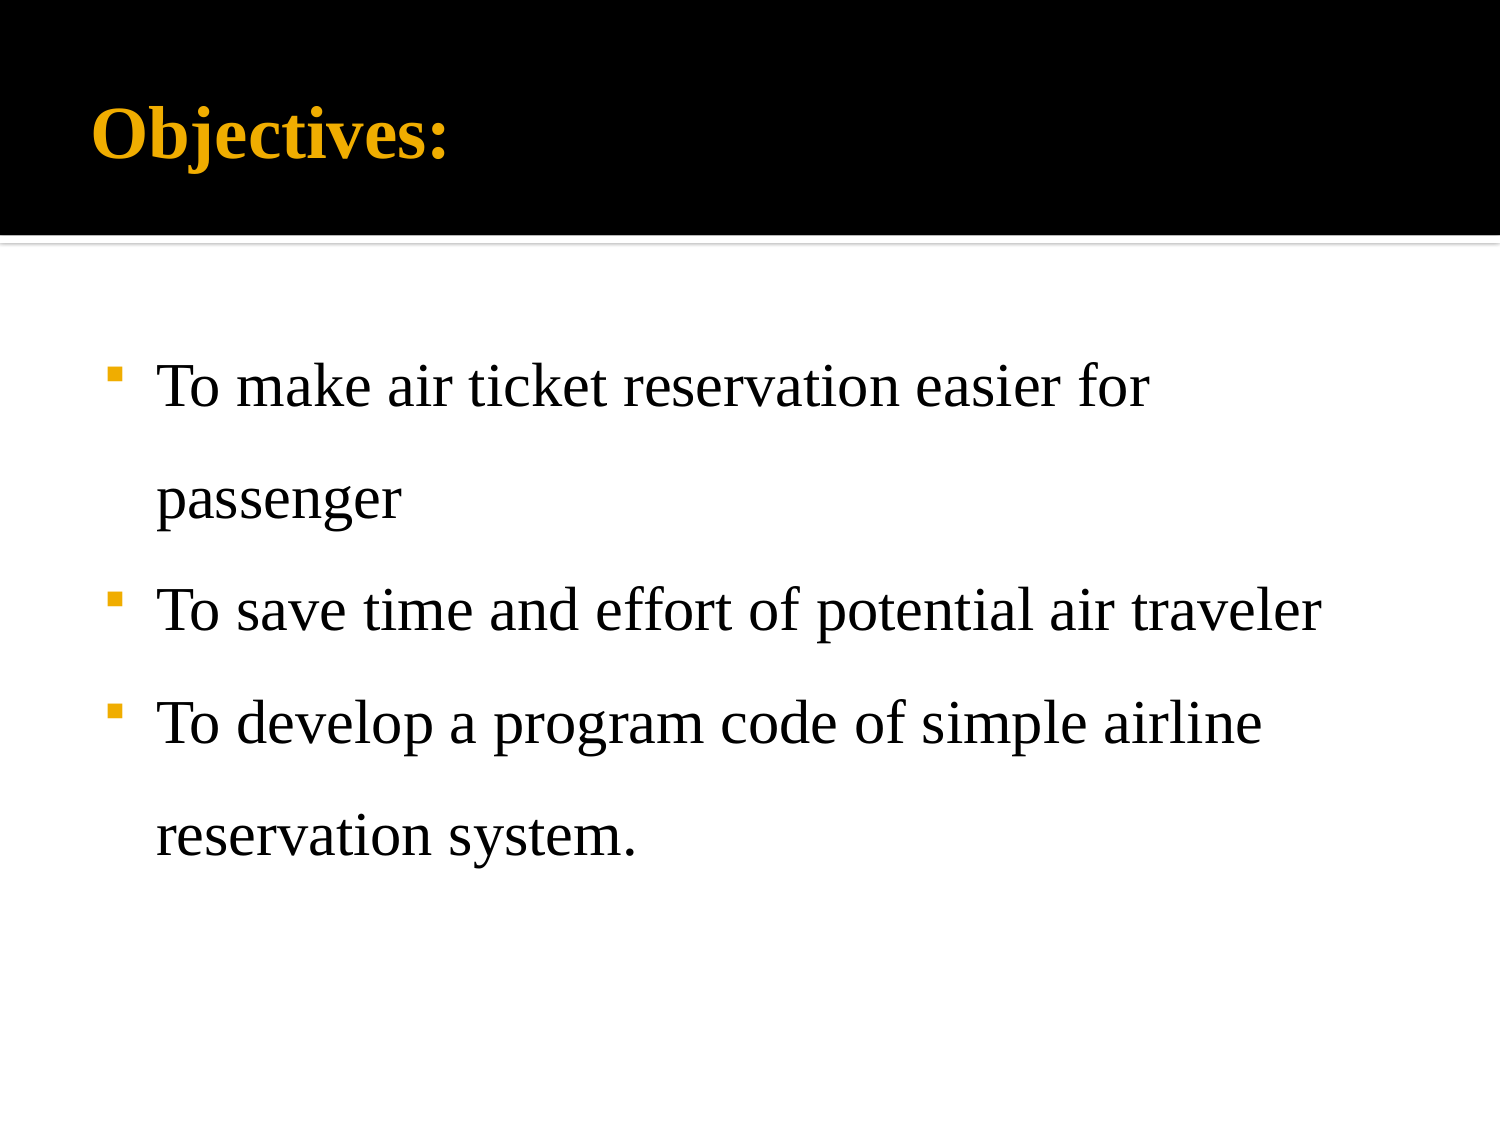

# Objectives:
To make air ticket reservation easier for passenger
To save time and effort of potential air traveler
To develop a program code of simple airline reservation system.